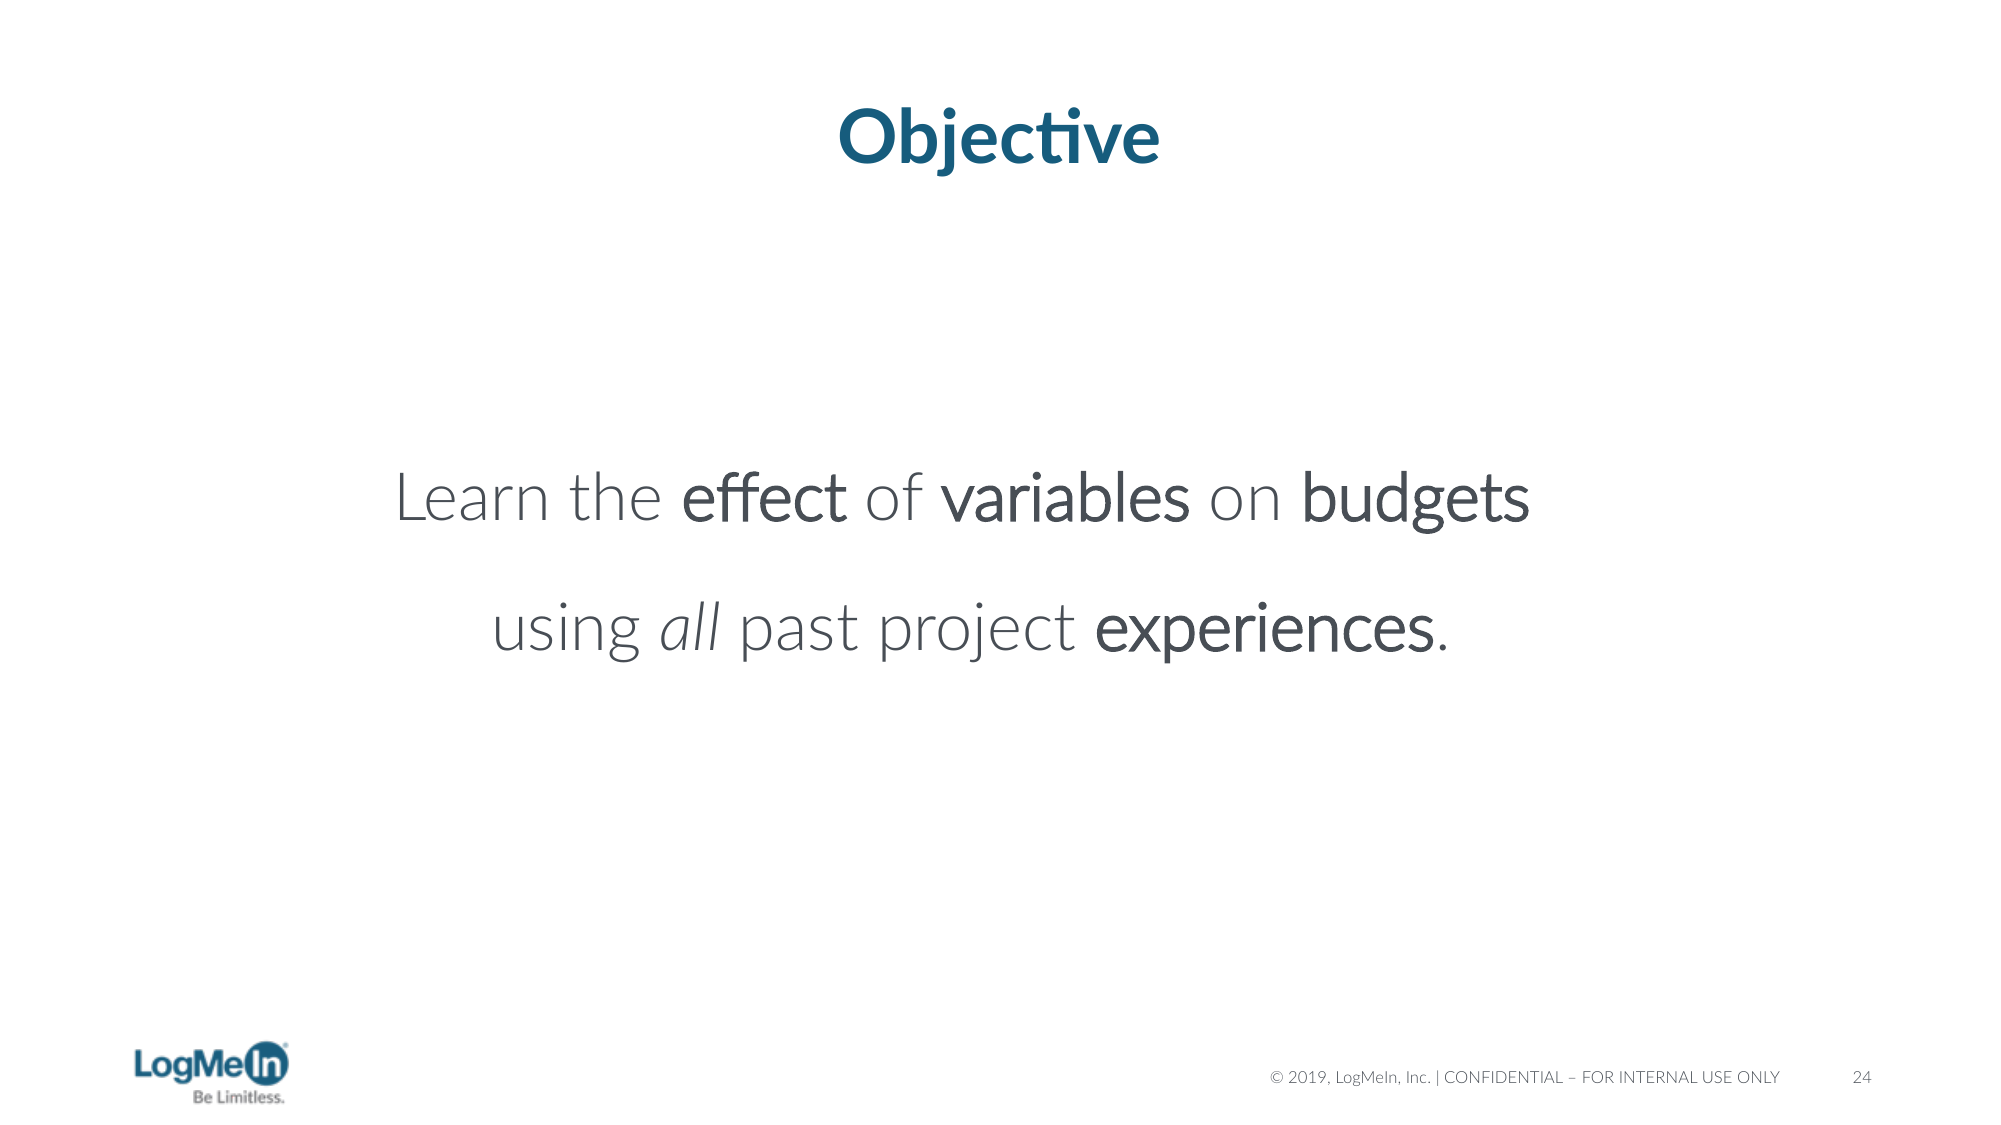

# Objective
Learn the effect of variables on budgets
using all past project experiences.